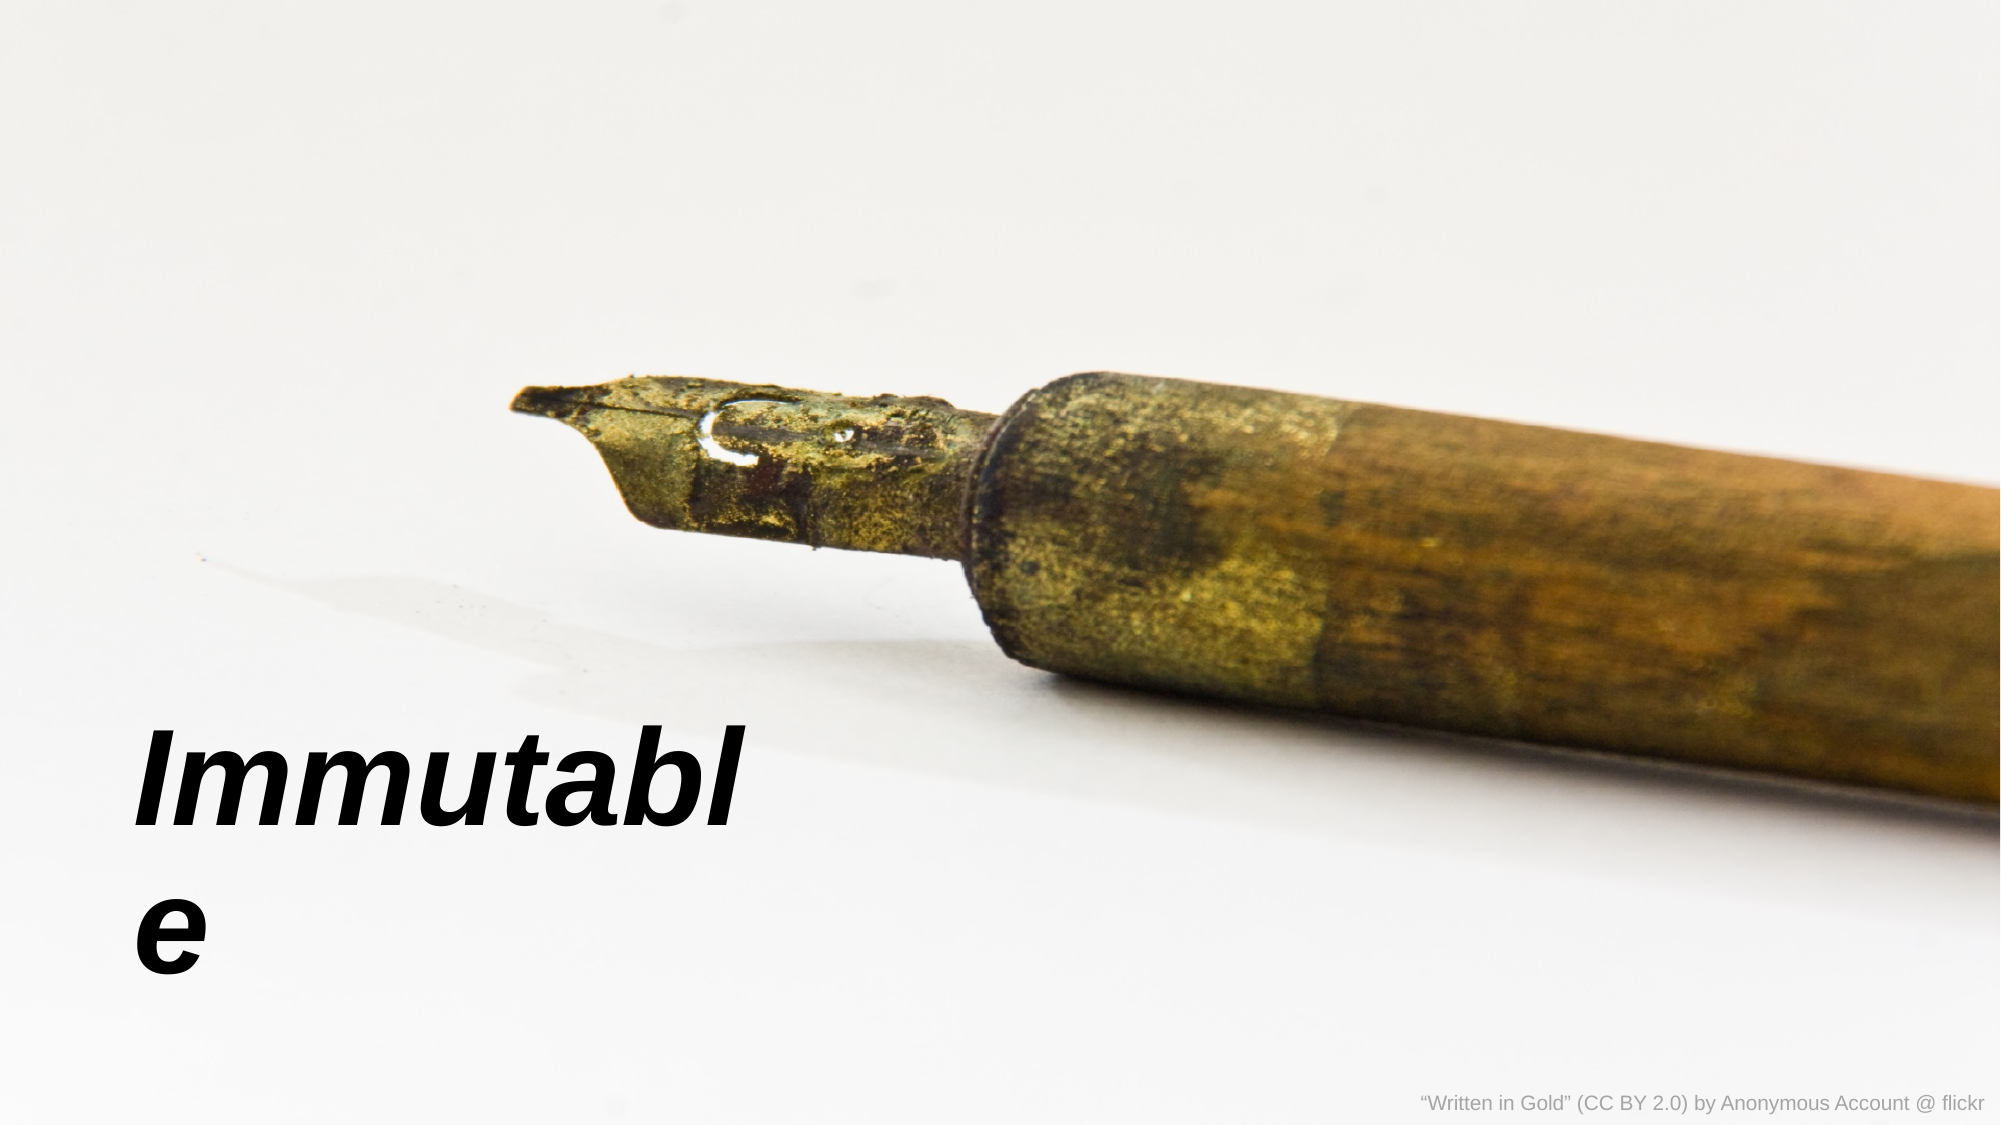

Immutable
 “Written in Gold” (CC BY 2.0) by Anonymous Account @ flickr